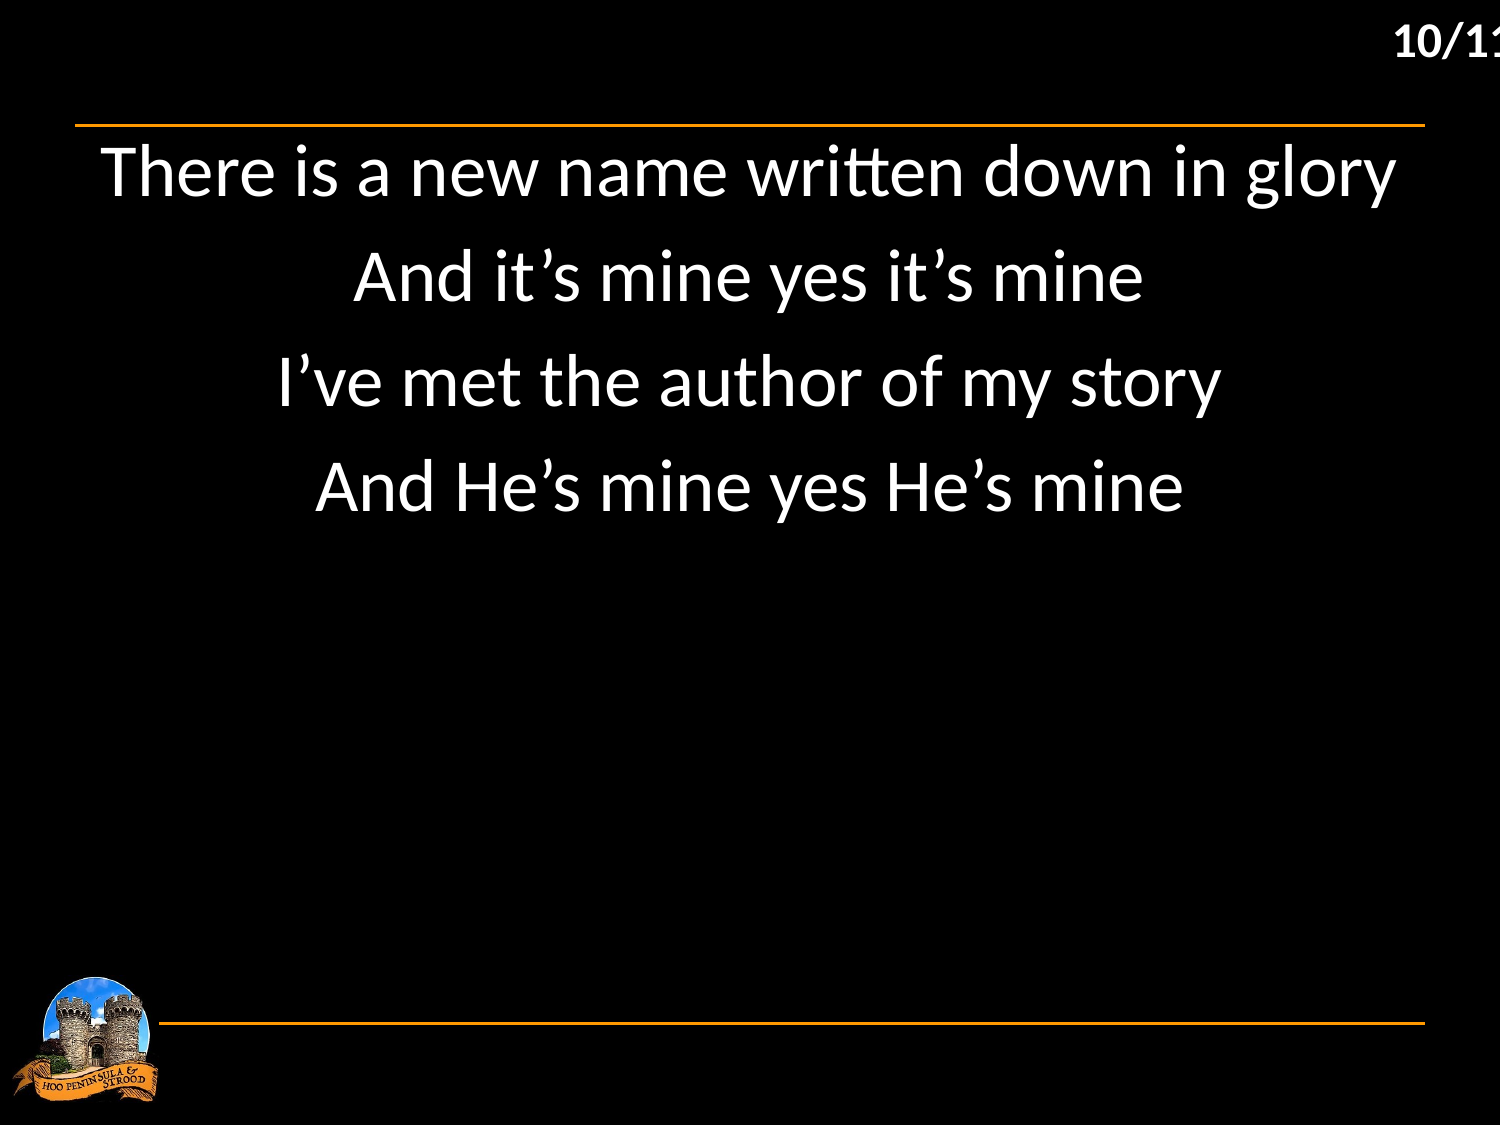

10/11
There is a new name written down in glory
And it’s mine yes it’s mine
I’ve met the author of my story
And He’s mine yes He’s mine